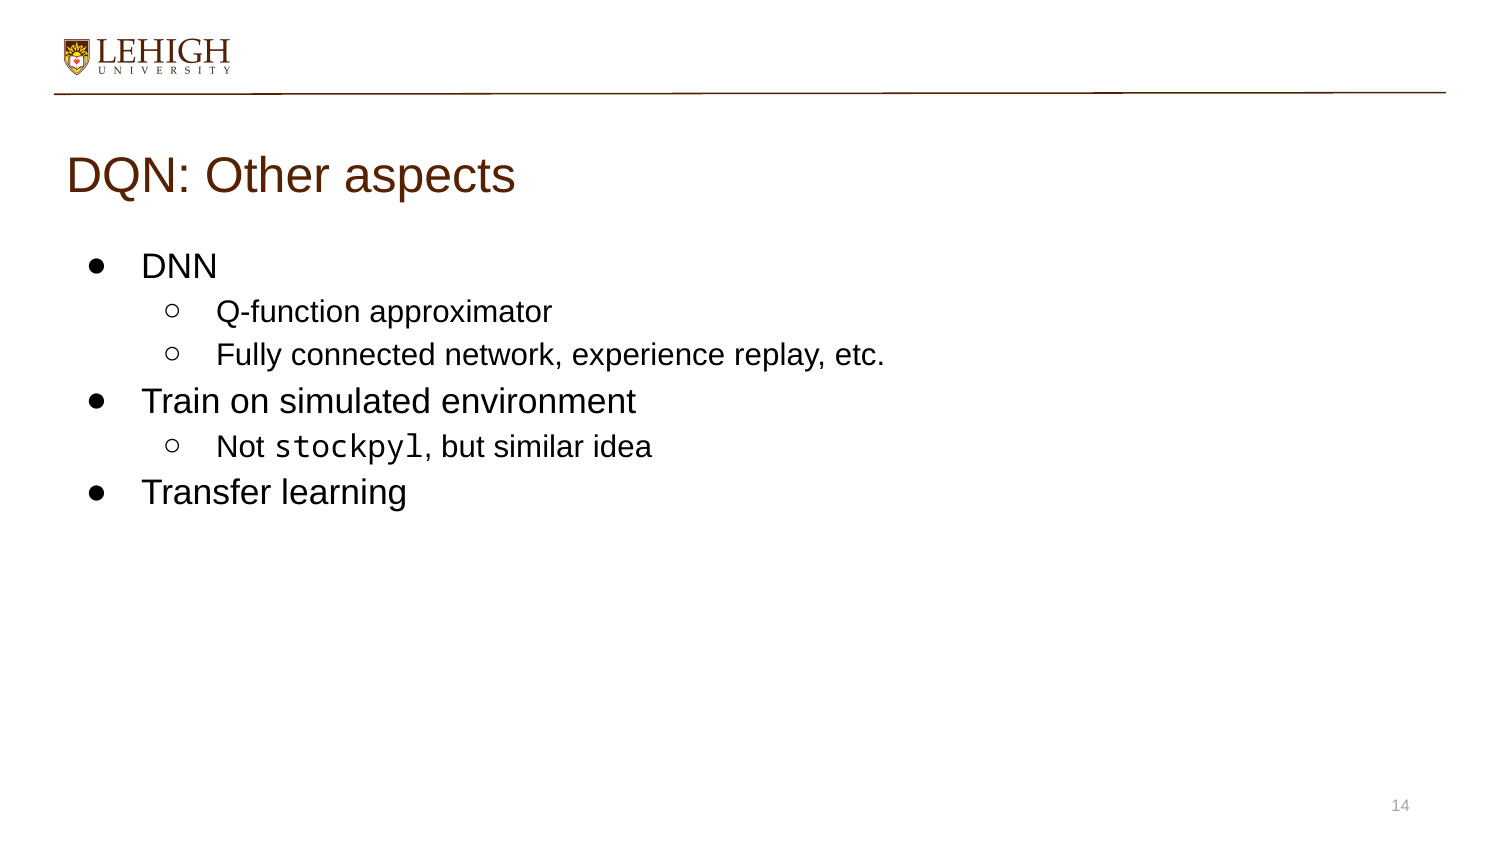

# DQN: Other aspects
DNN
Q-function approximator
Fully connected network, experience replay, etc.
Train on simulated environment
Not stockpyl, but similar idea
Transfer learning